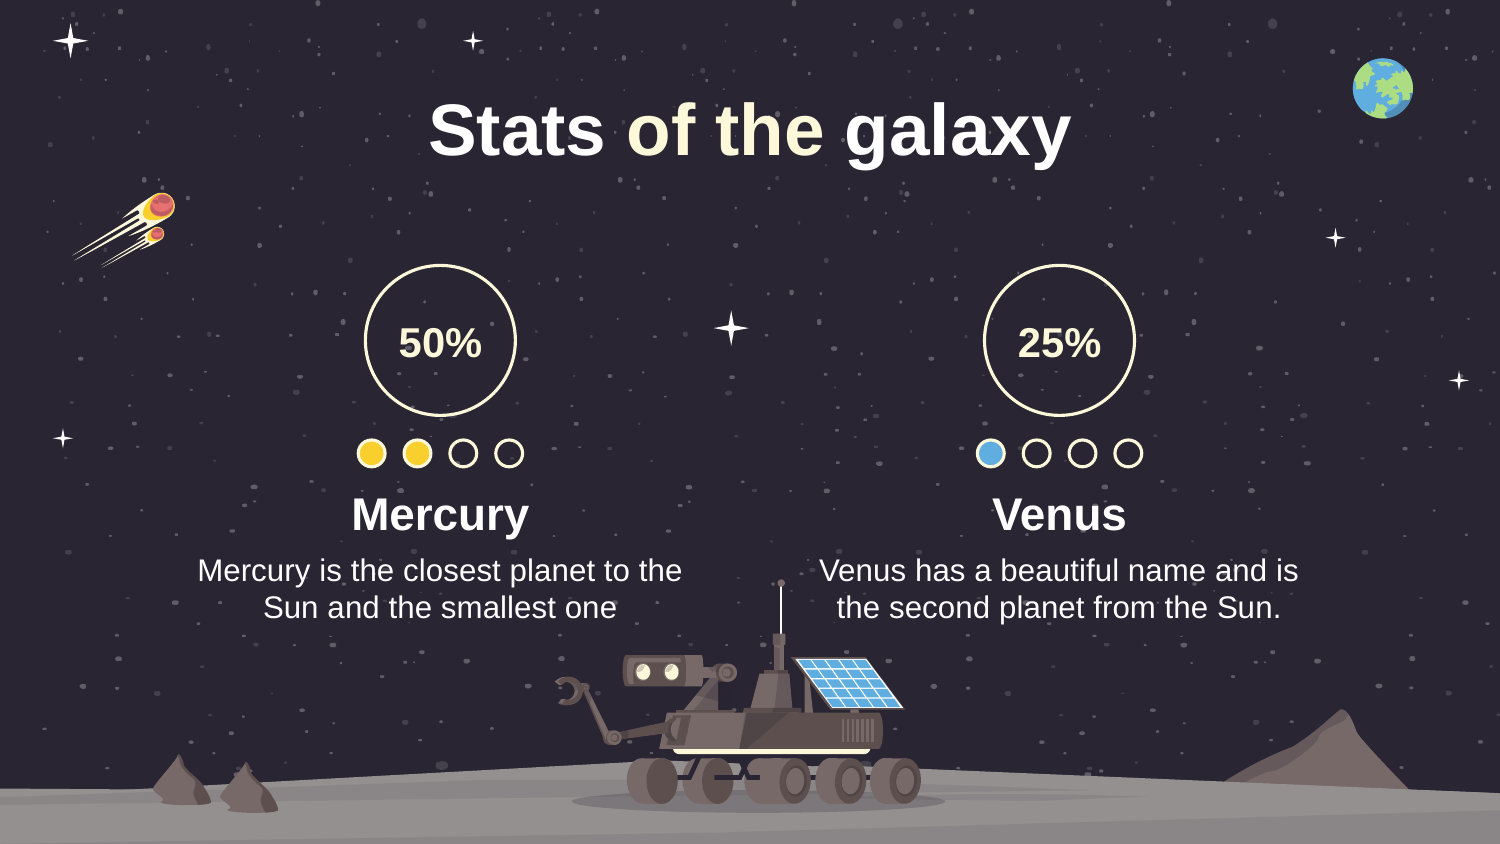

Stats of the galaxy

# 50%
25%

Mercury
Venus
Mercury is the closest planet to the Sun and the smallest one
Venus has a beautiful name and is the second planet from the Sun.